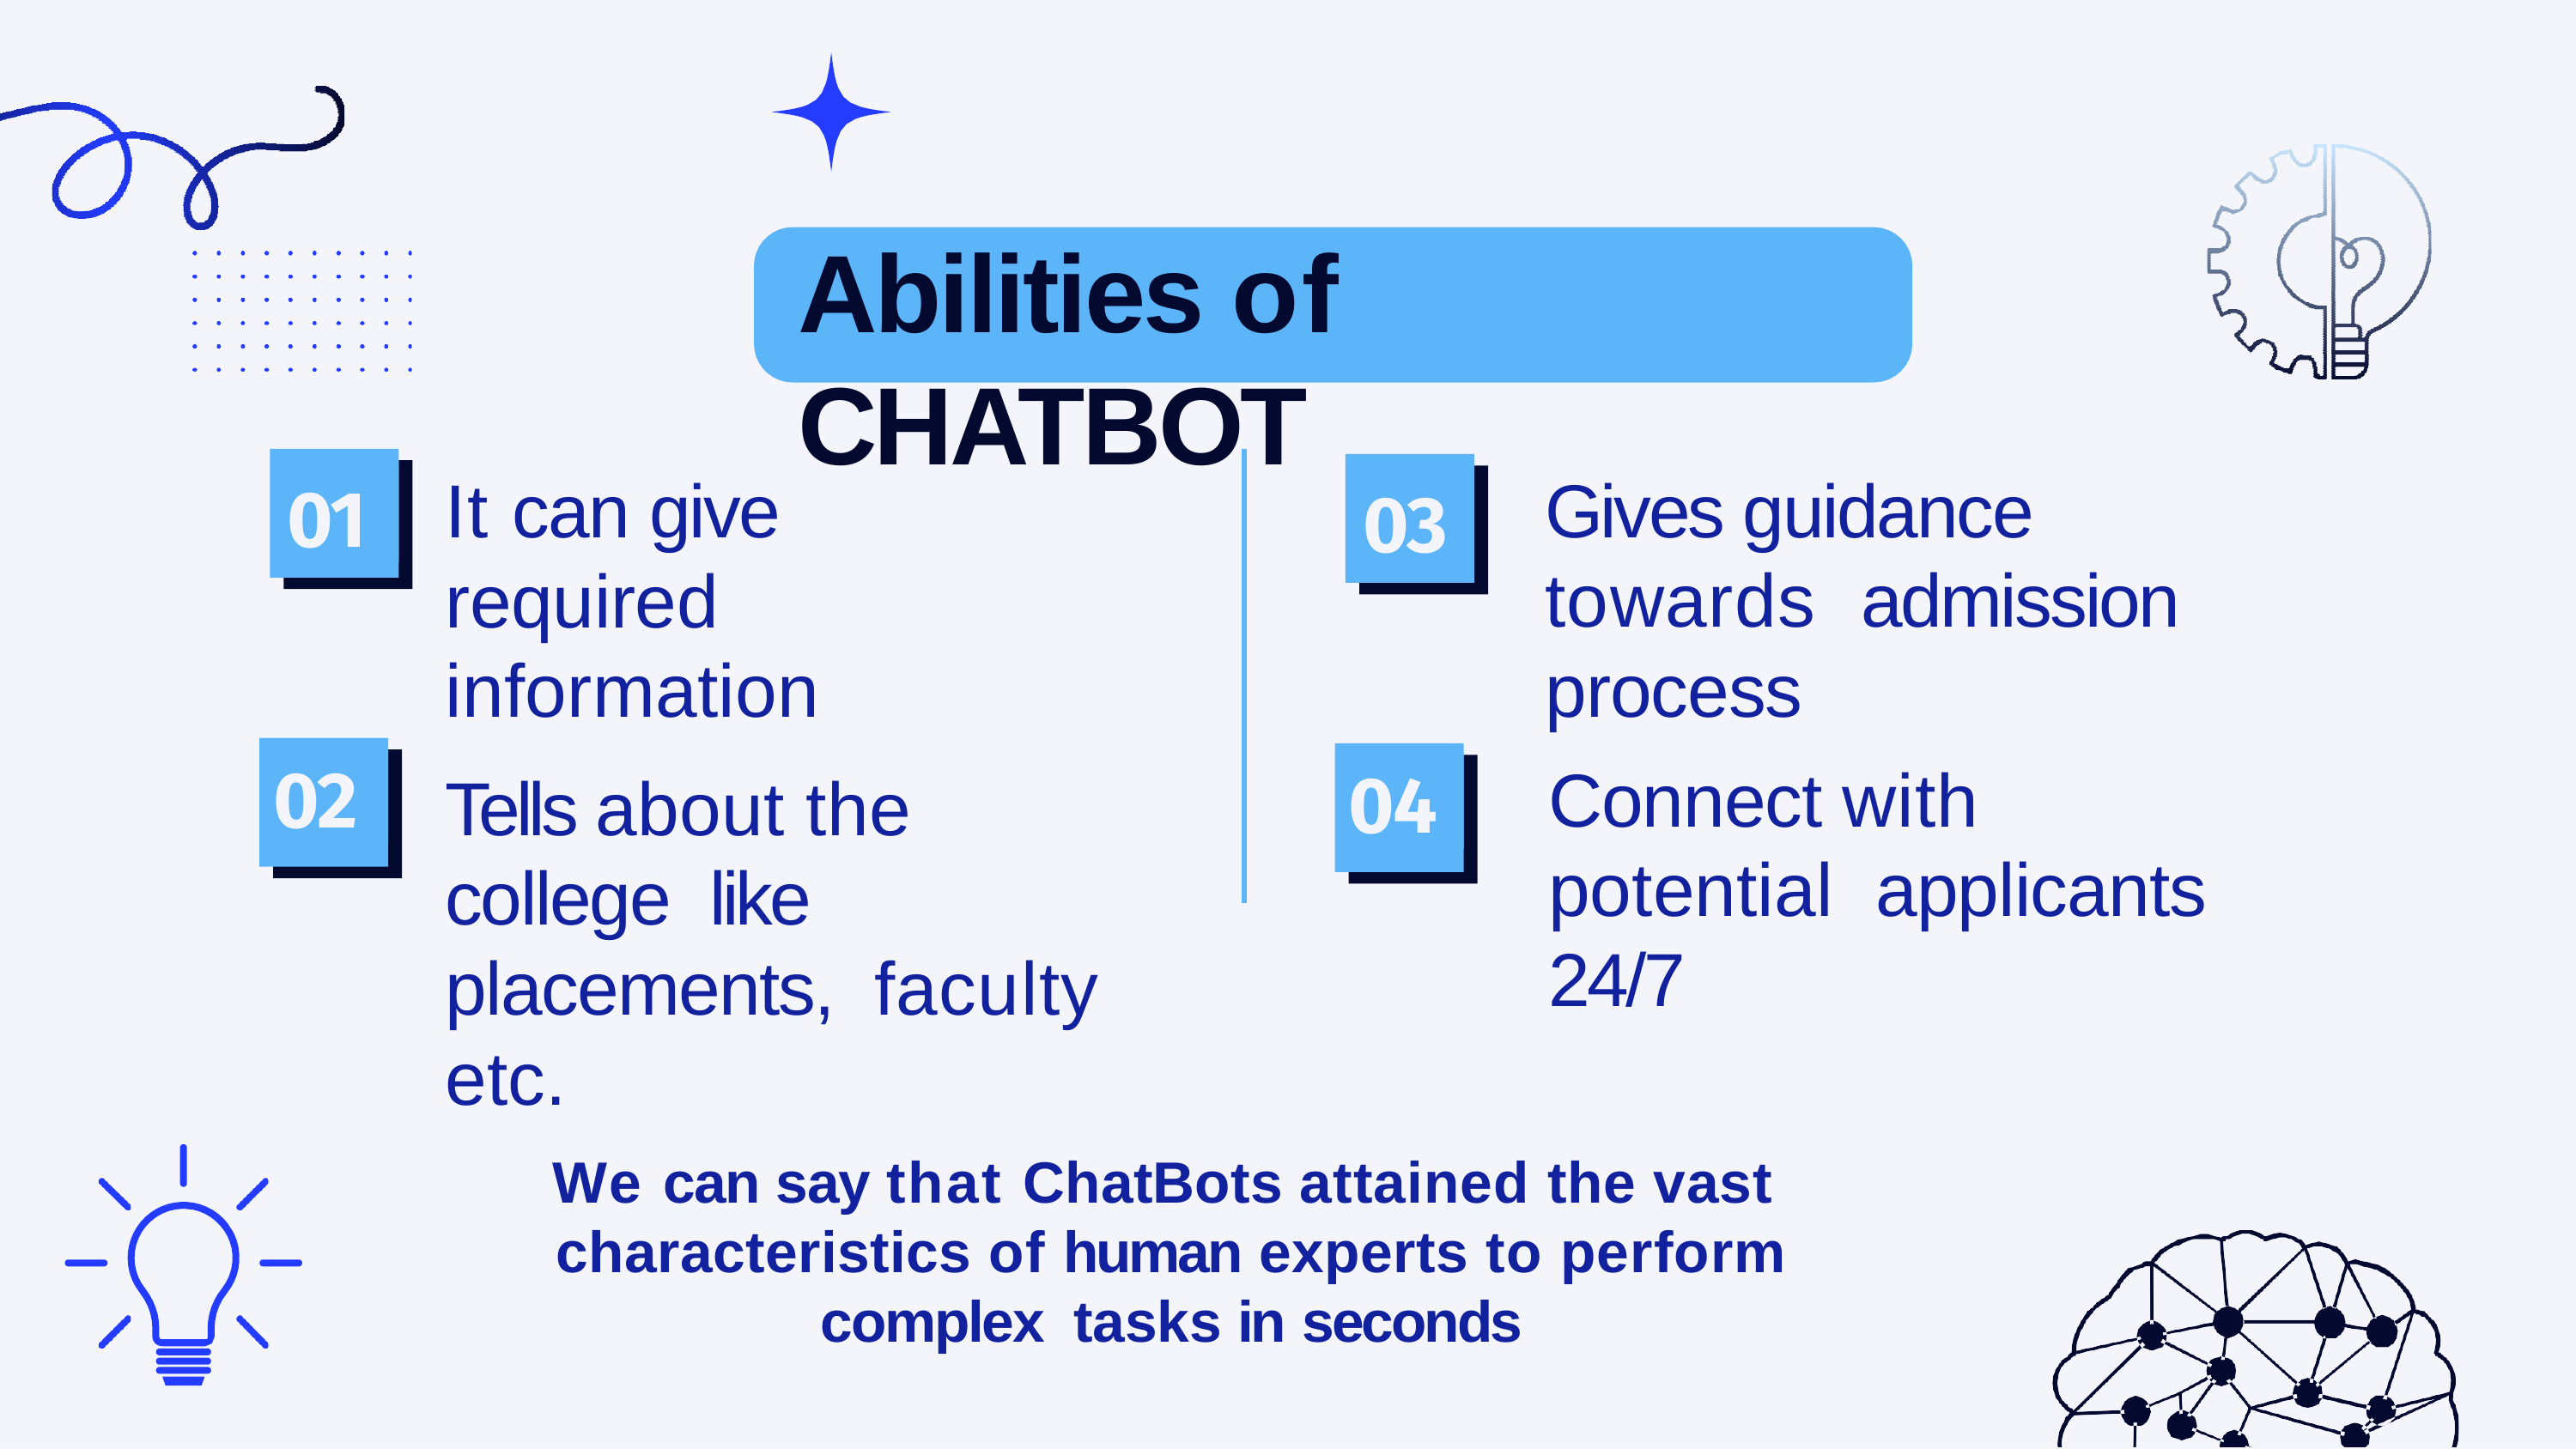

# Abilities of CHATBOT

Gives guidance towards  admission process
It can give required  information
01
03

Connect with potential  applicants 24/7
02
04
Tells about the college  like placements,  faculty etc.
We can say that ChatBots attained the vast  characteristics of human experts to perform complex  tasks in seconds